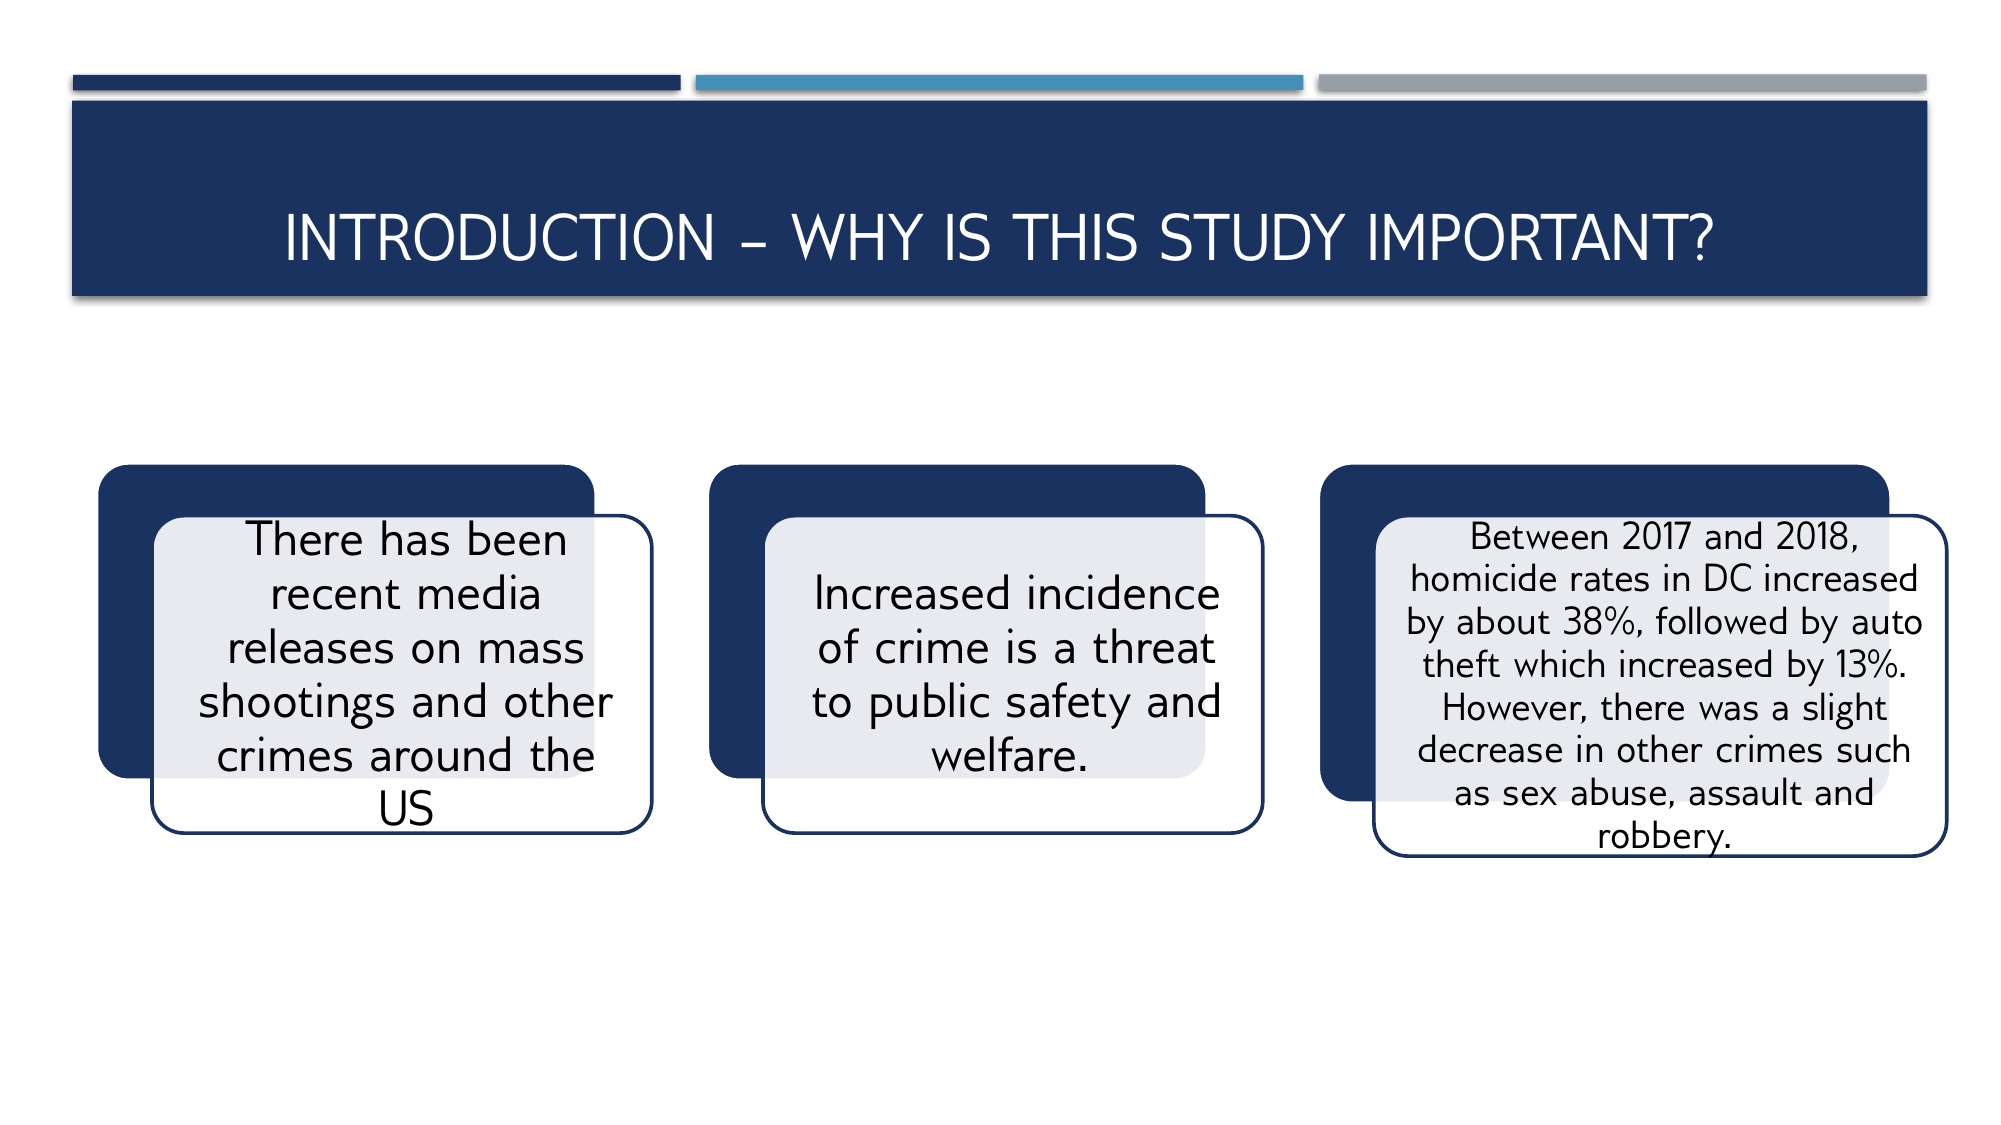

# INTRODUCTION – why is this study important?
There has been recent media releases on mass shootings and other crimes around the US
Increased incidence of crime is a threat to public safety and welfare.
Between 2017 and 2018, homicide rates in DC increased by about 38%, followed by auto theft which increased by 13%. However, there was a slight decrease in other crimes such as sex abuse, assault and robbery.